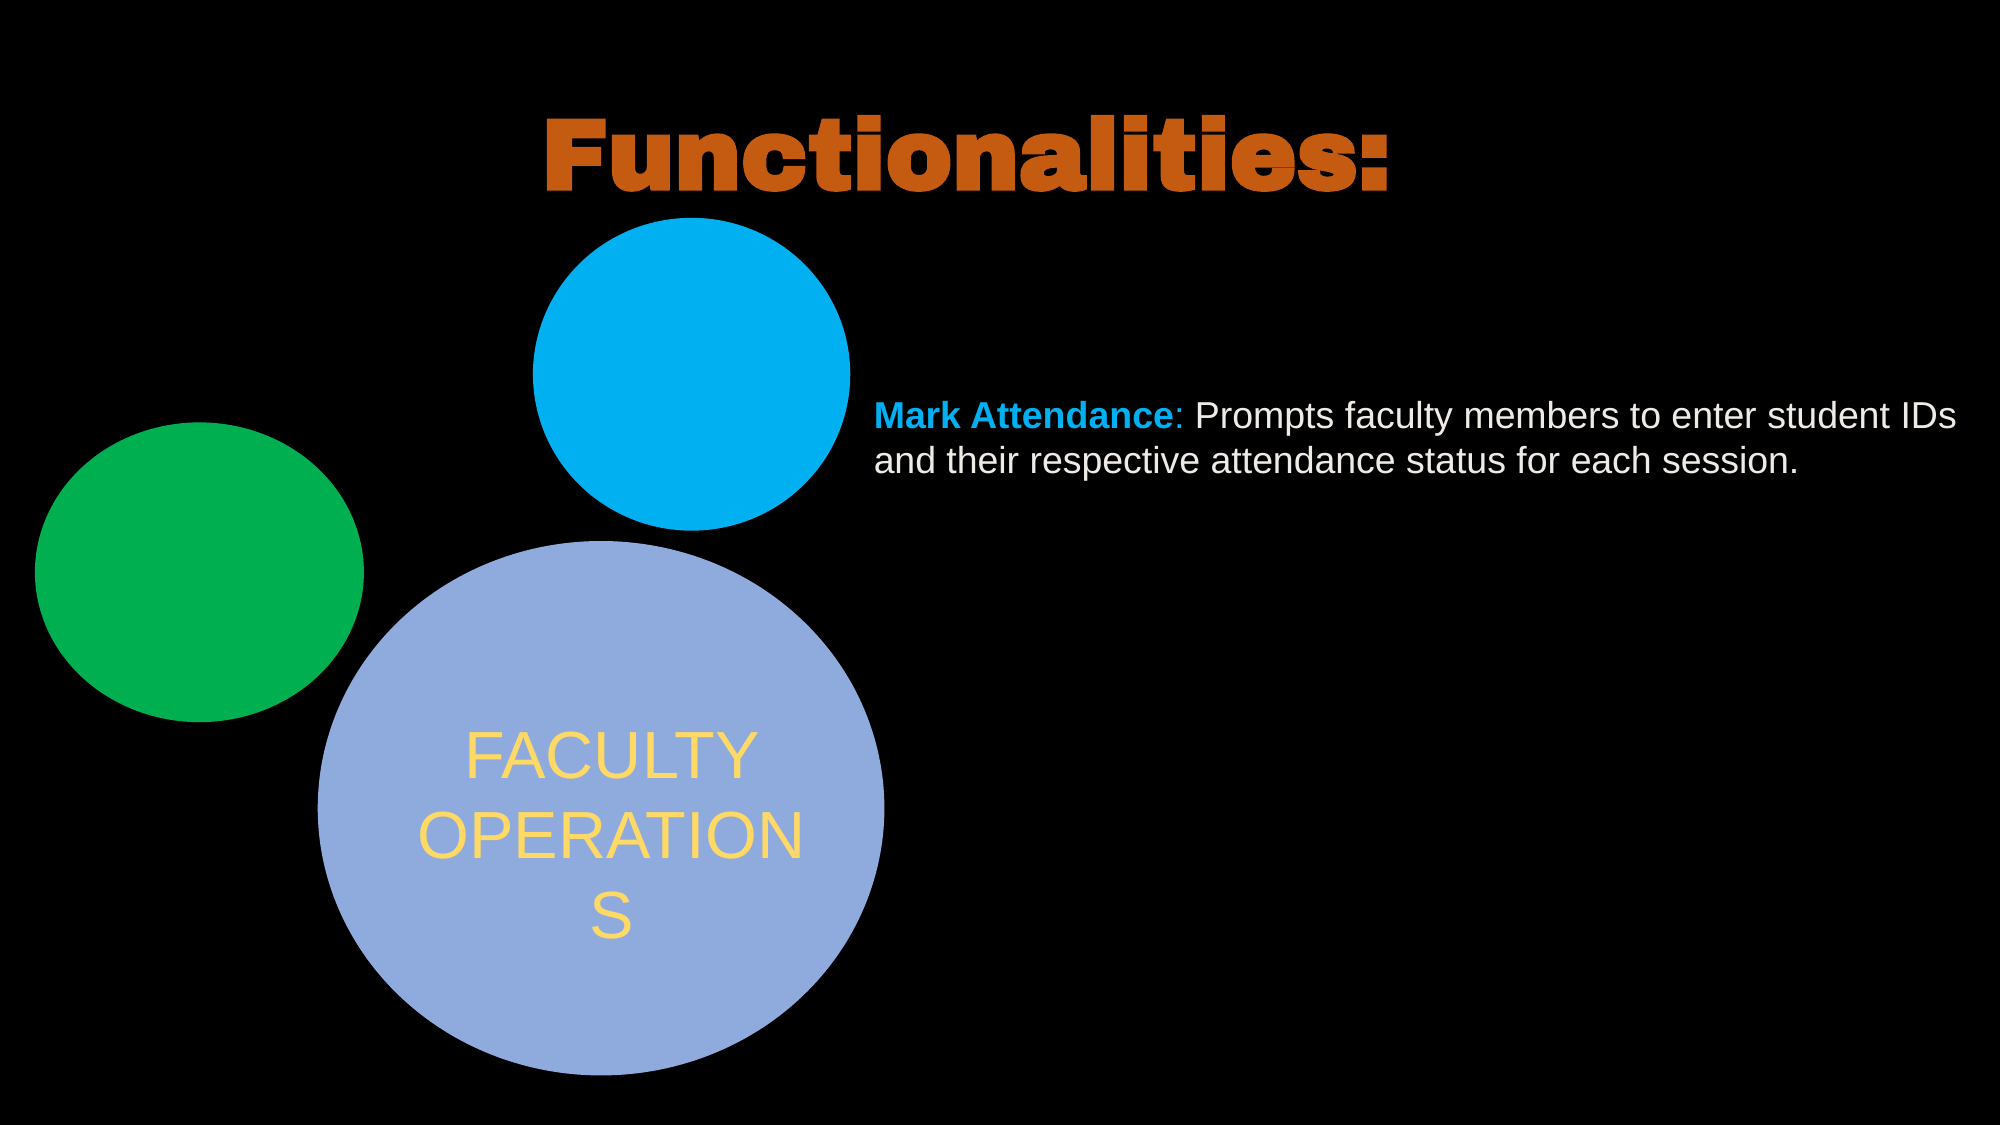

Functionalities:

Mark Attendance: Prompts faculty members to enter student IDs and their respective attendance status for each session.

FACULTY OPERATIONS